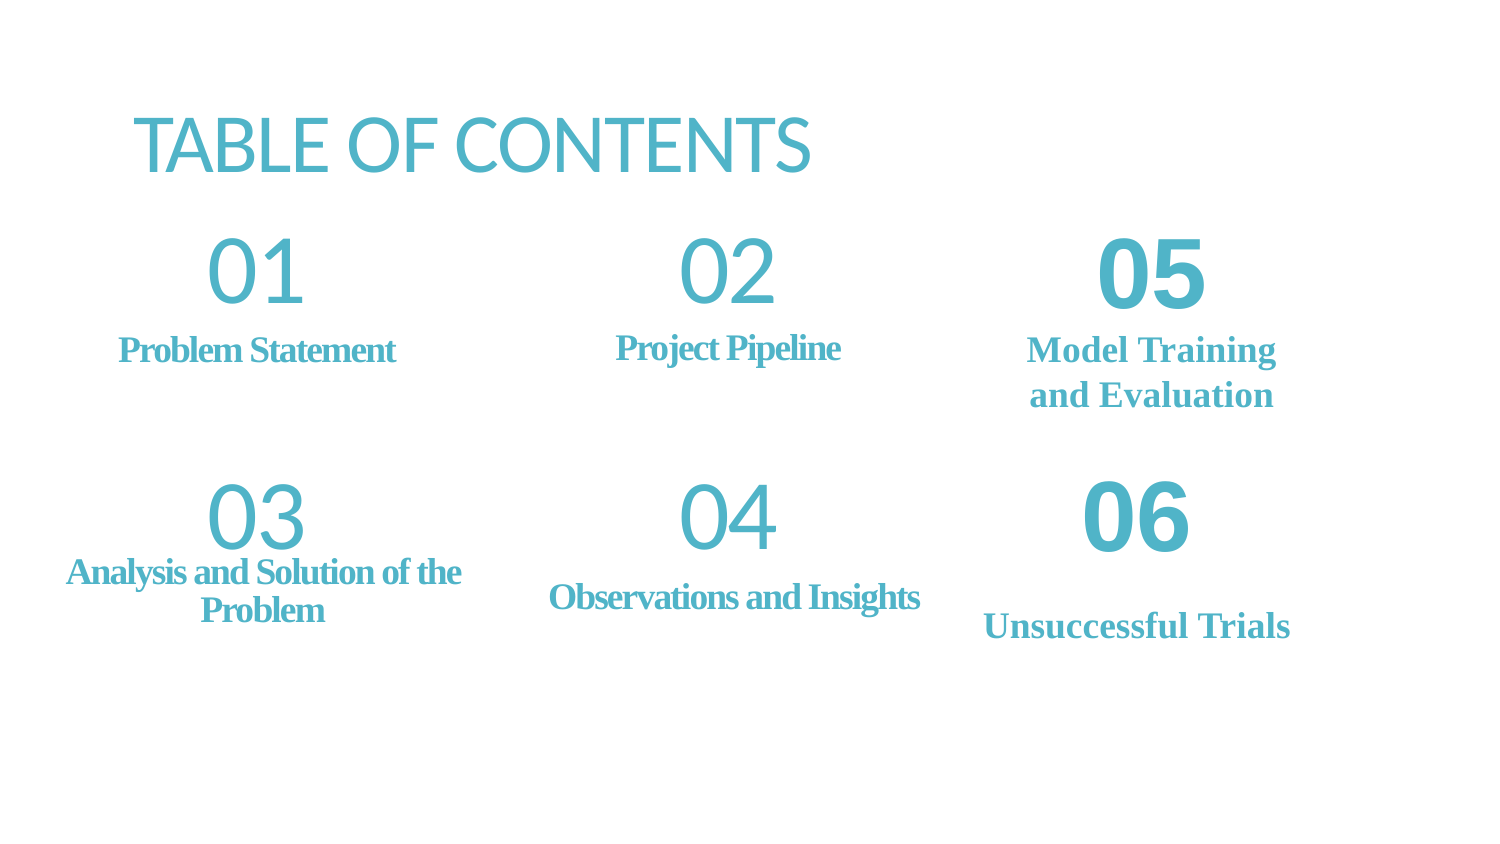

# TABLE OF CONTENTS
05
01
02
Model Training and Evaluation
Project Pipeline
Problem Statement
06
03
04
Unsuccessful Trials
Analysis and Solution of the Problem
Observations and Insights